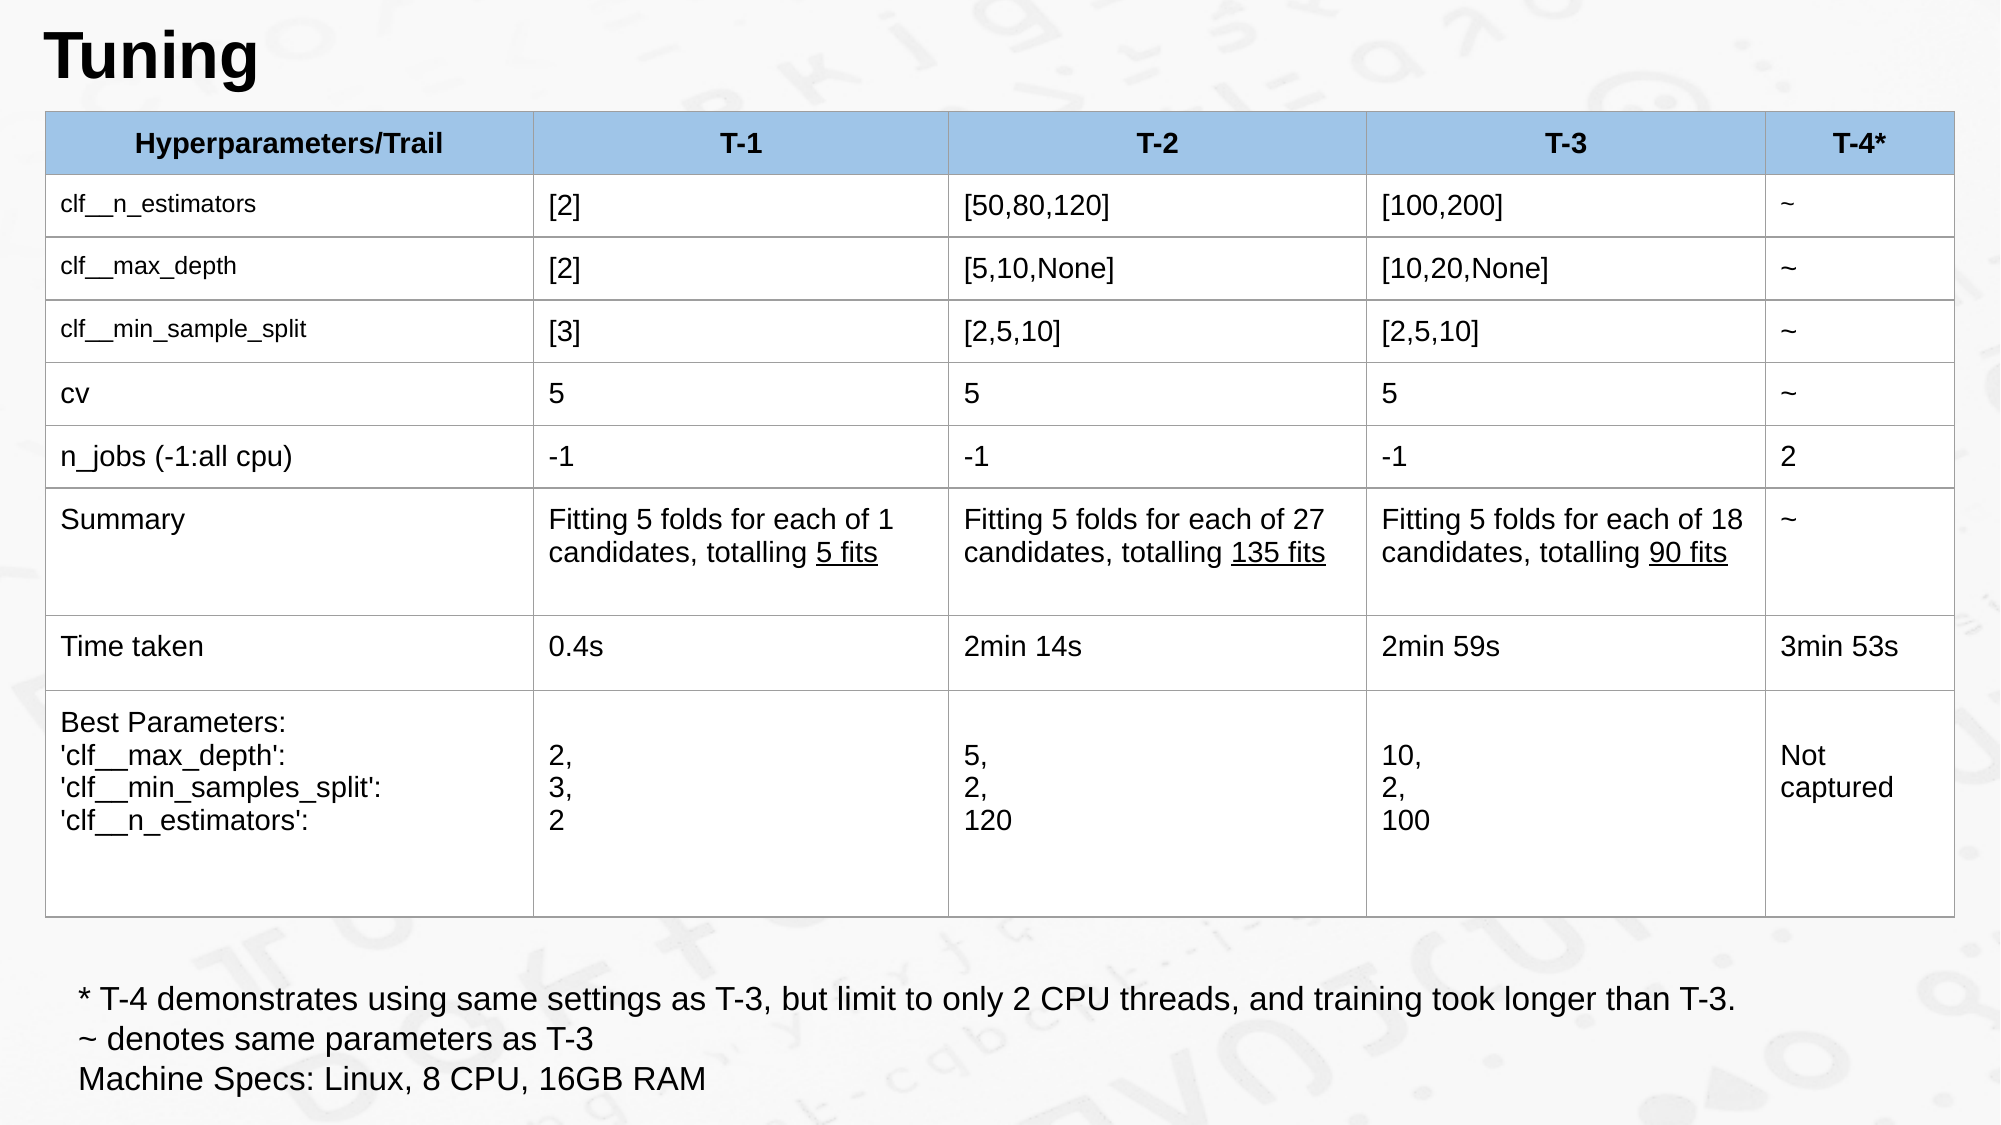

# Tuning
| Hyperparameters/Trail | T-1 | T-2 | T-3 | T-4\* |
| --- | --- | --- | --- | --- |
| clf\_\_n\_estimators | [2] | [50,80,120] | [100,200] | ~ |
| clf\_\_max\_depth | [2] | [5,10,None] | [10,20,None] | ~ |
| clf\_\_min\_sample\_split | [3] | [2,5,10] | [2,5,10] | ~ |
| cv | 5 | 5 | 5 | ~ |
| n\_jobs (-1:all cpu) | -1 | -1 | -1 | 2 |
| Summary | Fitting 5 folds for each of 1 candidates, totalling 5 fits | Fitting 5 folds for each of 27 candidates, totalling 135 fits | Fitting 5 folds for each of 18 candidates, totalling 90 fits | ~ |
| Time taken | 0.4s | 2min 14s | 2min 59s | 3min 53s |
| Best Parameters: 'clf\_\_max\_depth': 'clf\_\_min\_samples\_split': 'clf\_\_n\_estimators': | 2, 3, 2 | 5, 2, 120 | 10, 2, 100 | Not captured |

* T-4 demonstrates using same settings as T-3, but limit to only 2 CPU threads, and training took longer than T-3.
~ denotes same parameters as T-3
Machine Specs: Linux, 8 CPU, 16GB RAM